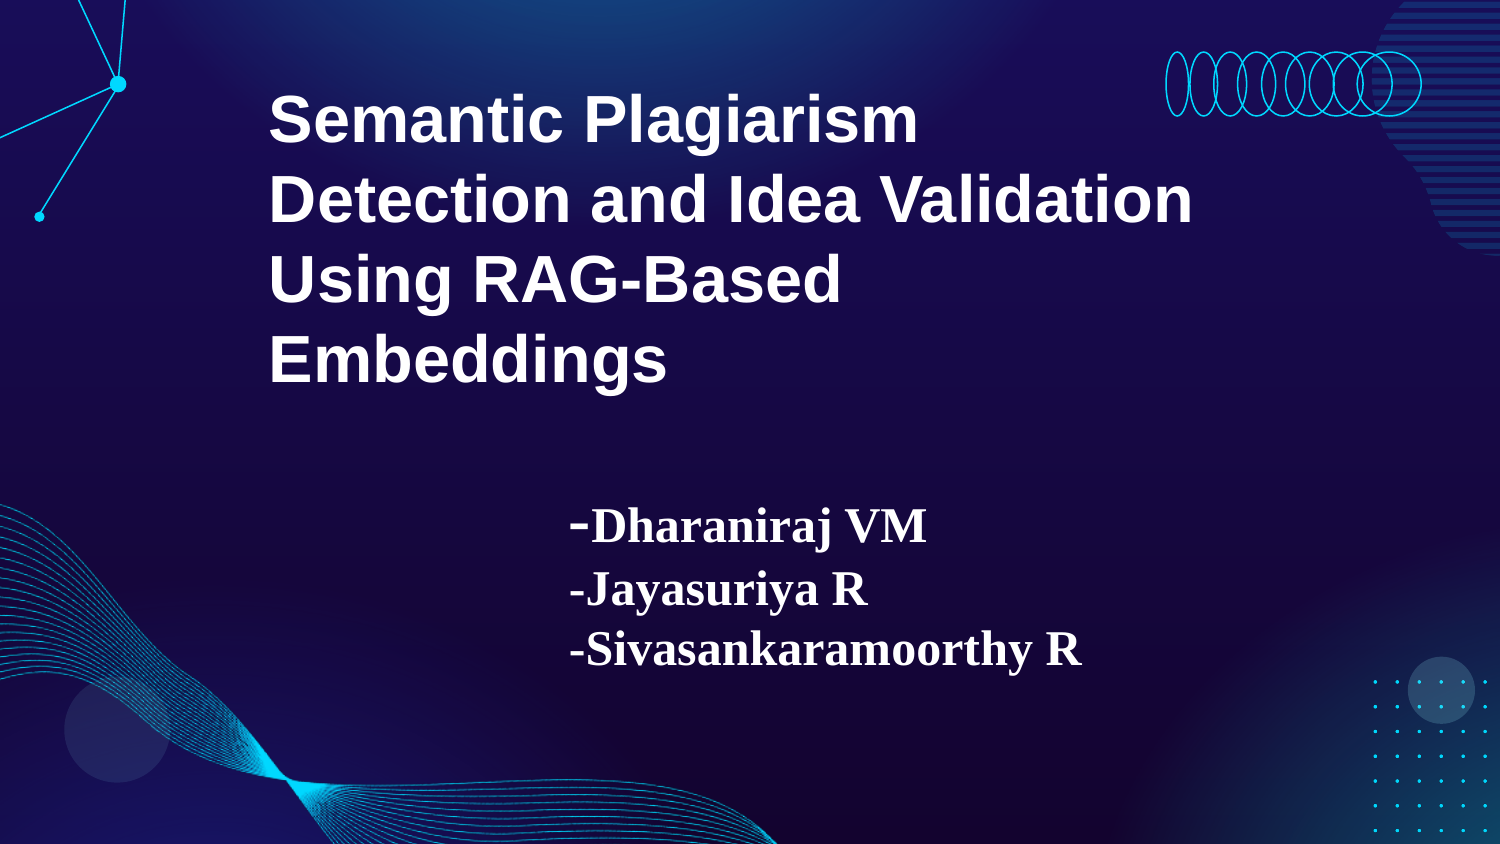

# Semantic Plagiarism Detection and Idea Validation Using RAG-Based Embeddings -Dharaniraj VM -Jayasuriya R -Sivasankaramoorthy R